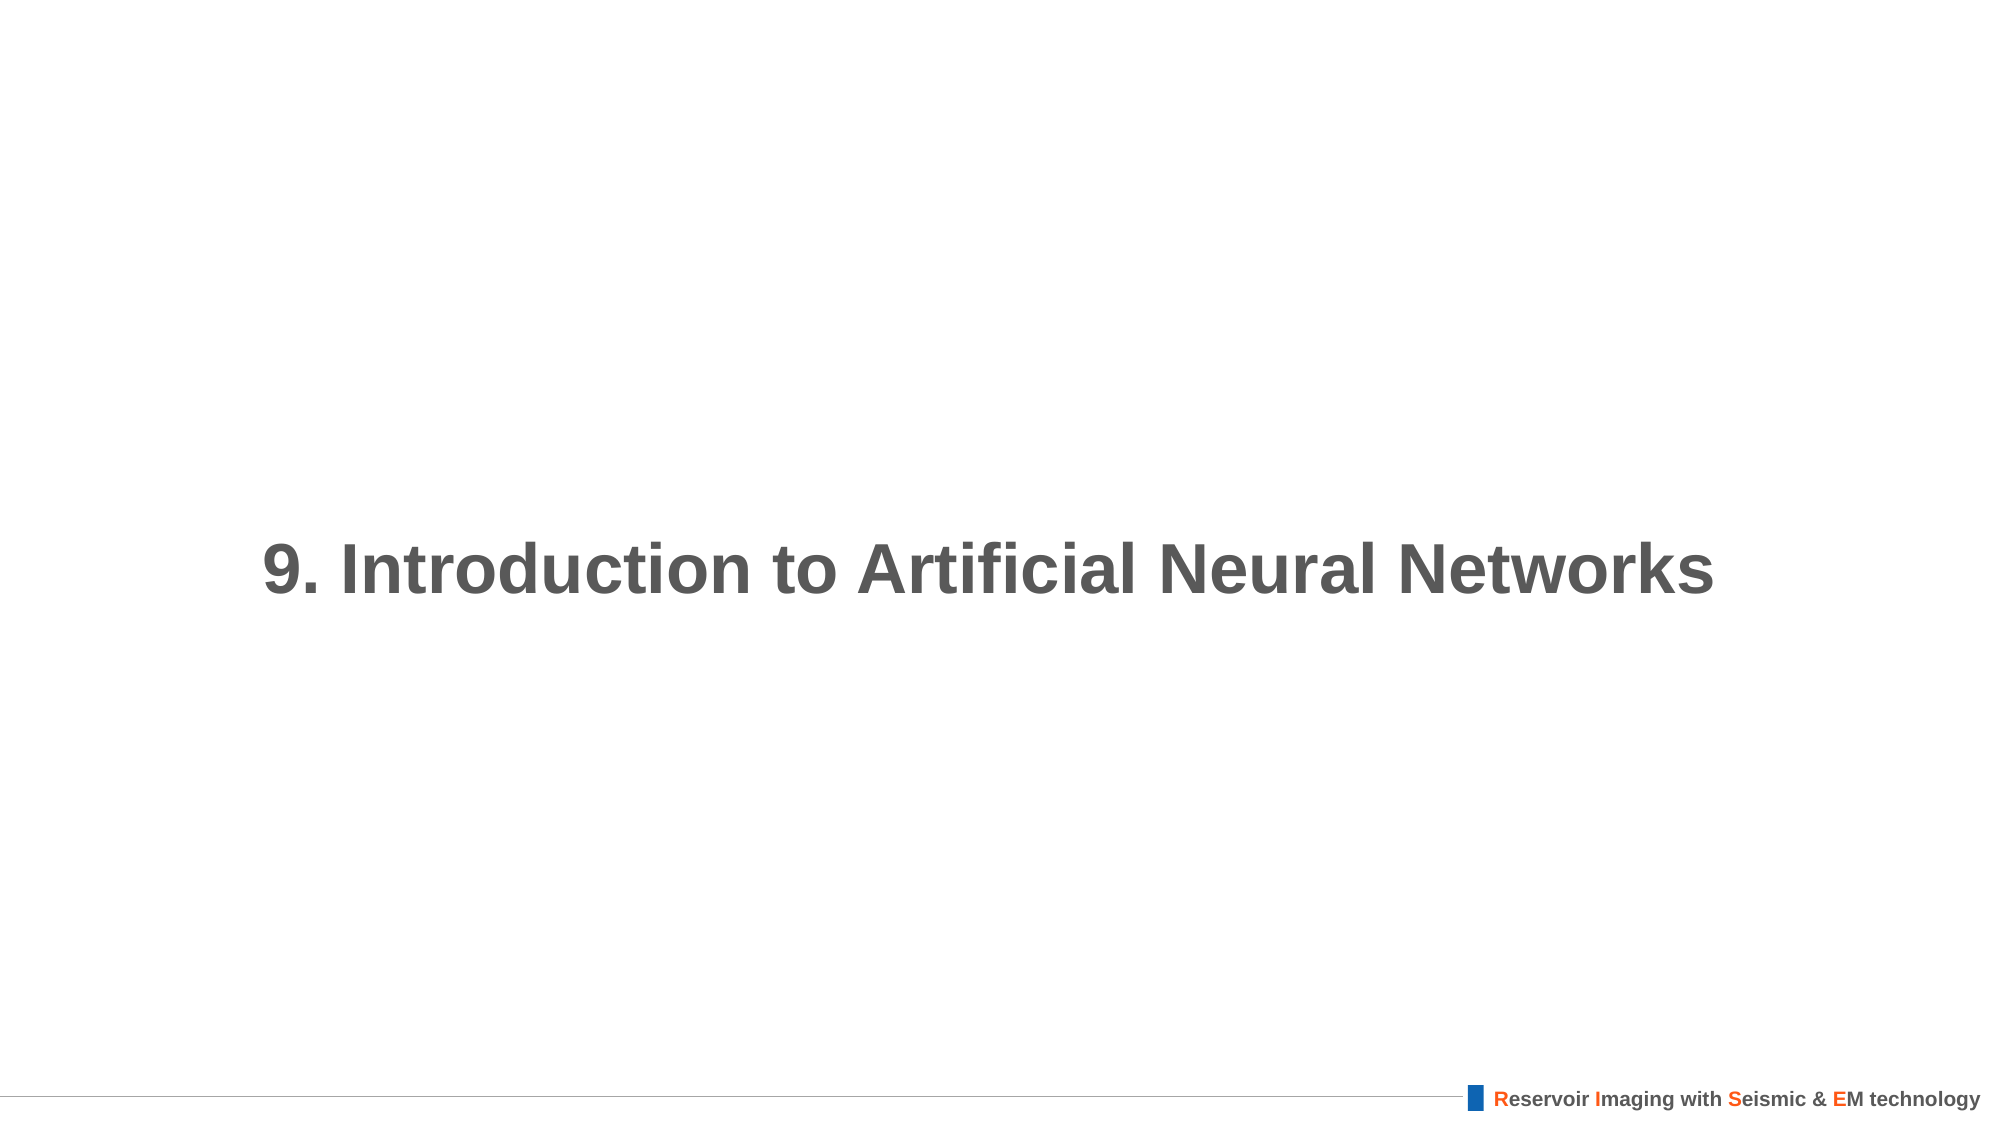

# 9. Introduction to Artificial Neural Networks